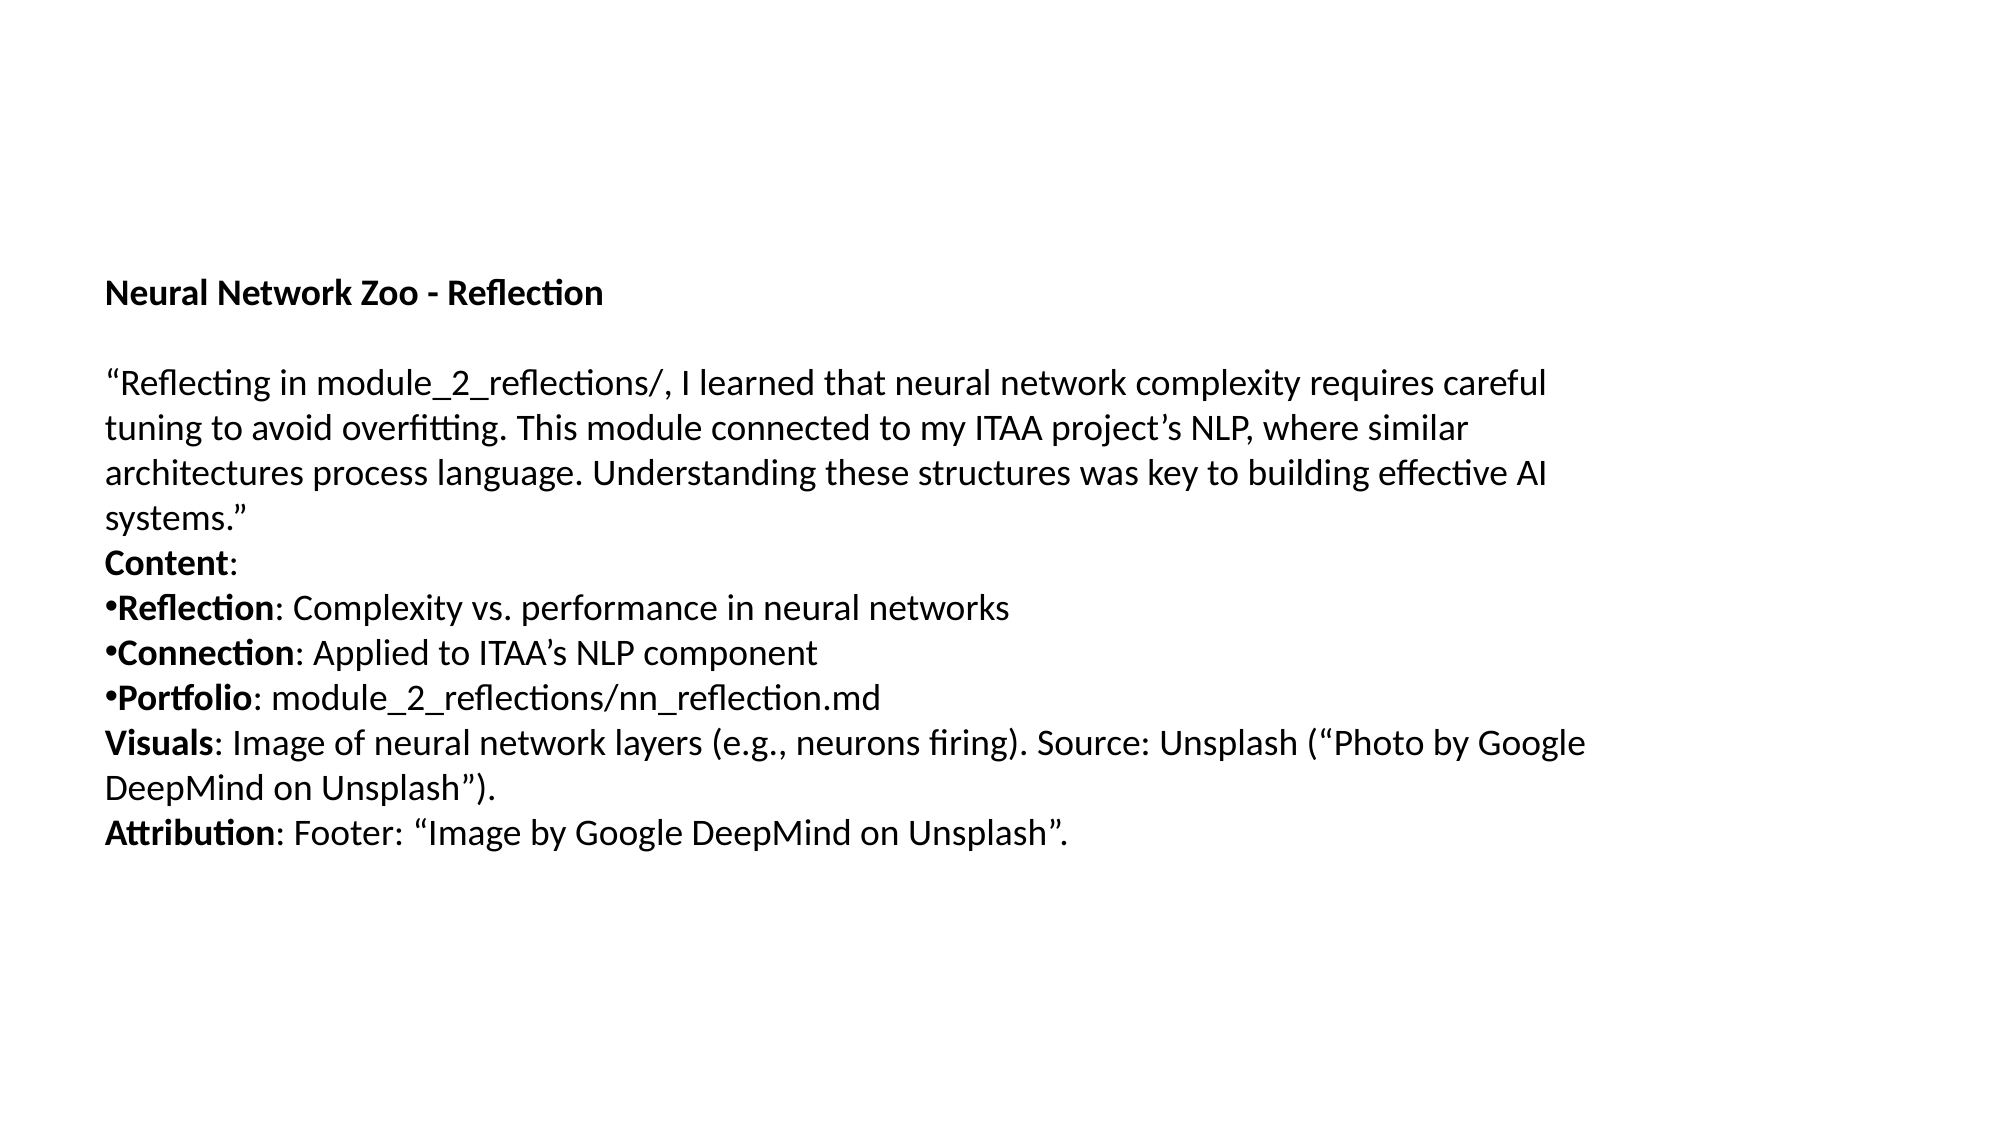

Neural Network Zoo - Reflection
“Reflecting in module_2_reflections/, I learned that neural network complexity requires careful tuning to avoid overfitting. This module connected to my ITAA project’s NLP, where similar architectures process language. Understanding these structures was key to building effective AI systems.”
Content:
Reflection: Complexity vs. performance in neural networks
Connection: Applied to ITAA’s NLP component
Portfolio: module_2_reflections/nn_reflection.md
Visuals: Image of neural network layers (e.g., neurons firing). Source: Unsplash (“Photo by Google DeepMind on Unsplash”).
Attribution: Footer: “Image by Google DeepMind on Unsplash”.